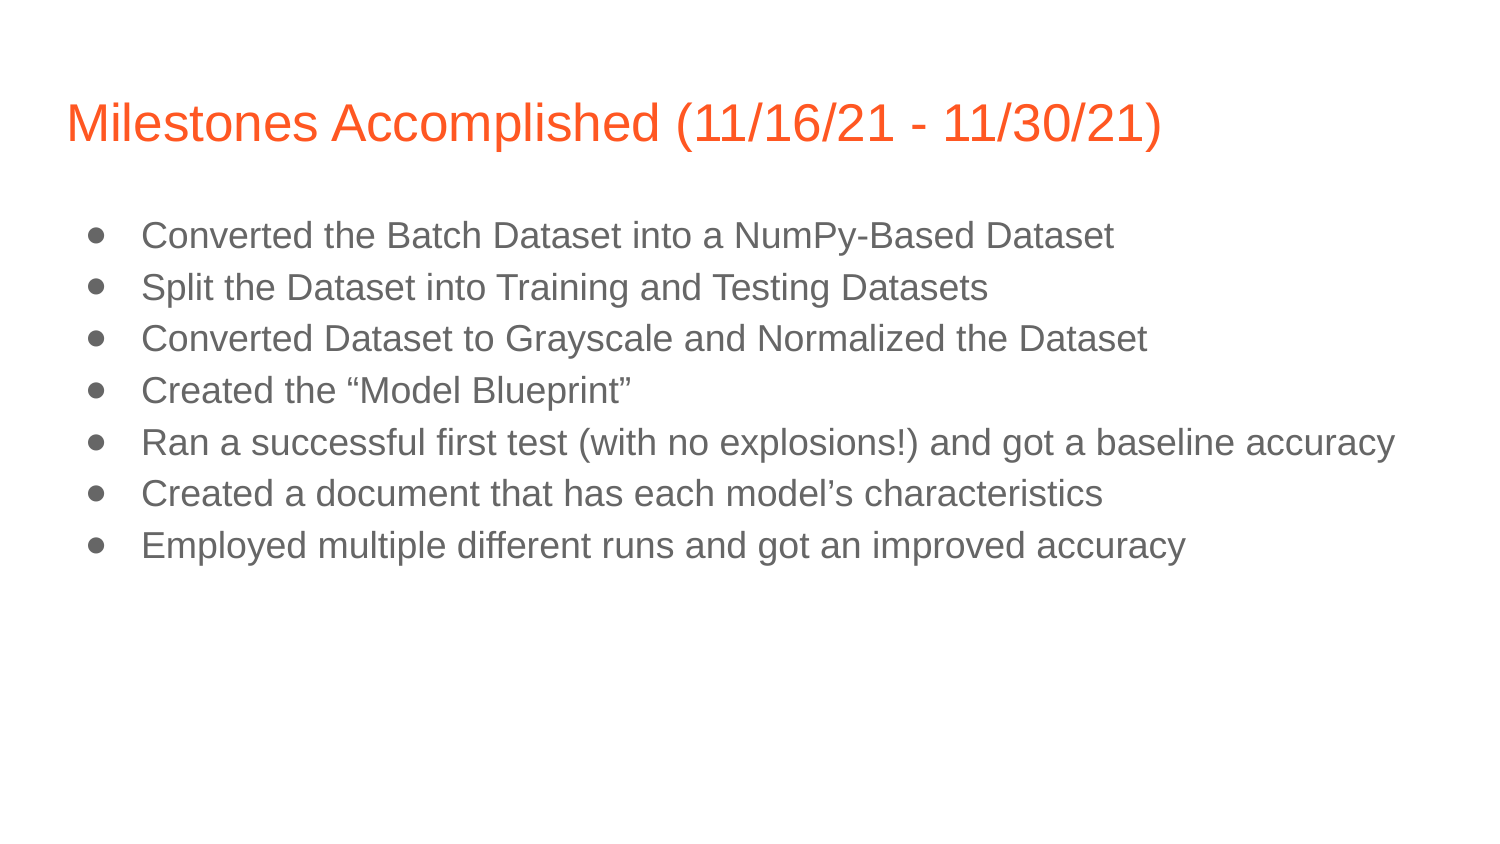

# Milestones Accomplished (11/16/21 - 11/30/21)
Converted the Batch Dataset into a NumPy-Based Dataset
Split the Dataset into Training and Testing Datasets
Converted Dataset to Grayscale and Normalized the Dataset
Created the “Model Blueprint”
Ran a successful first test (with no explosions!) and got a baseline accuracy
Created a document that has each model’s characteristics
Employed multiple different runs and got an improved accuracy